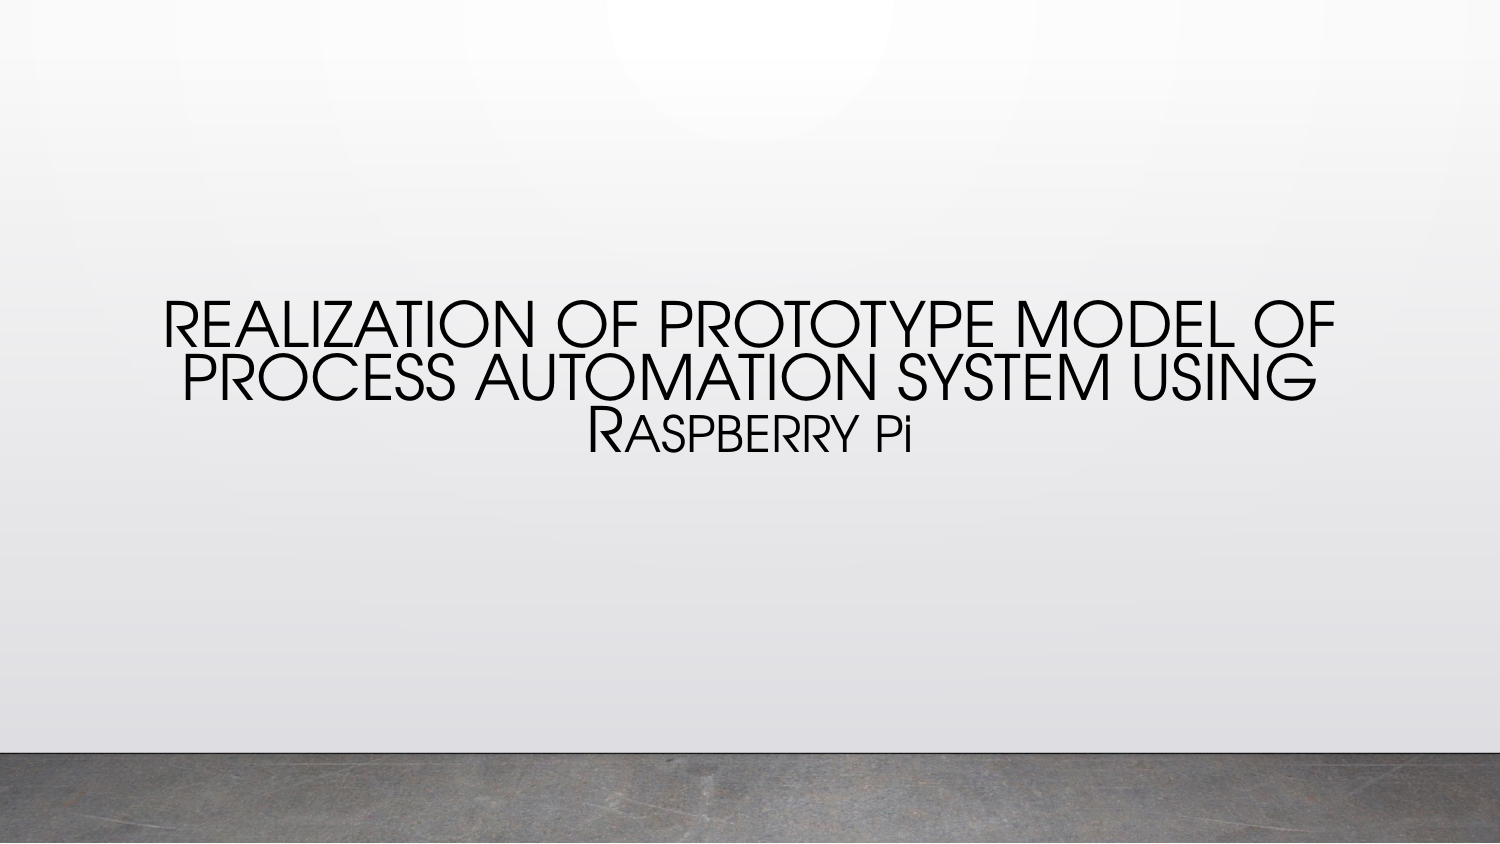

# REALIZATION OF PROTOTYPE MODEL OF PROCESS AUTOMATION SYSTEM USING RASPBERRY Pi